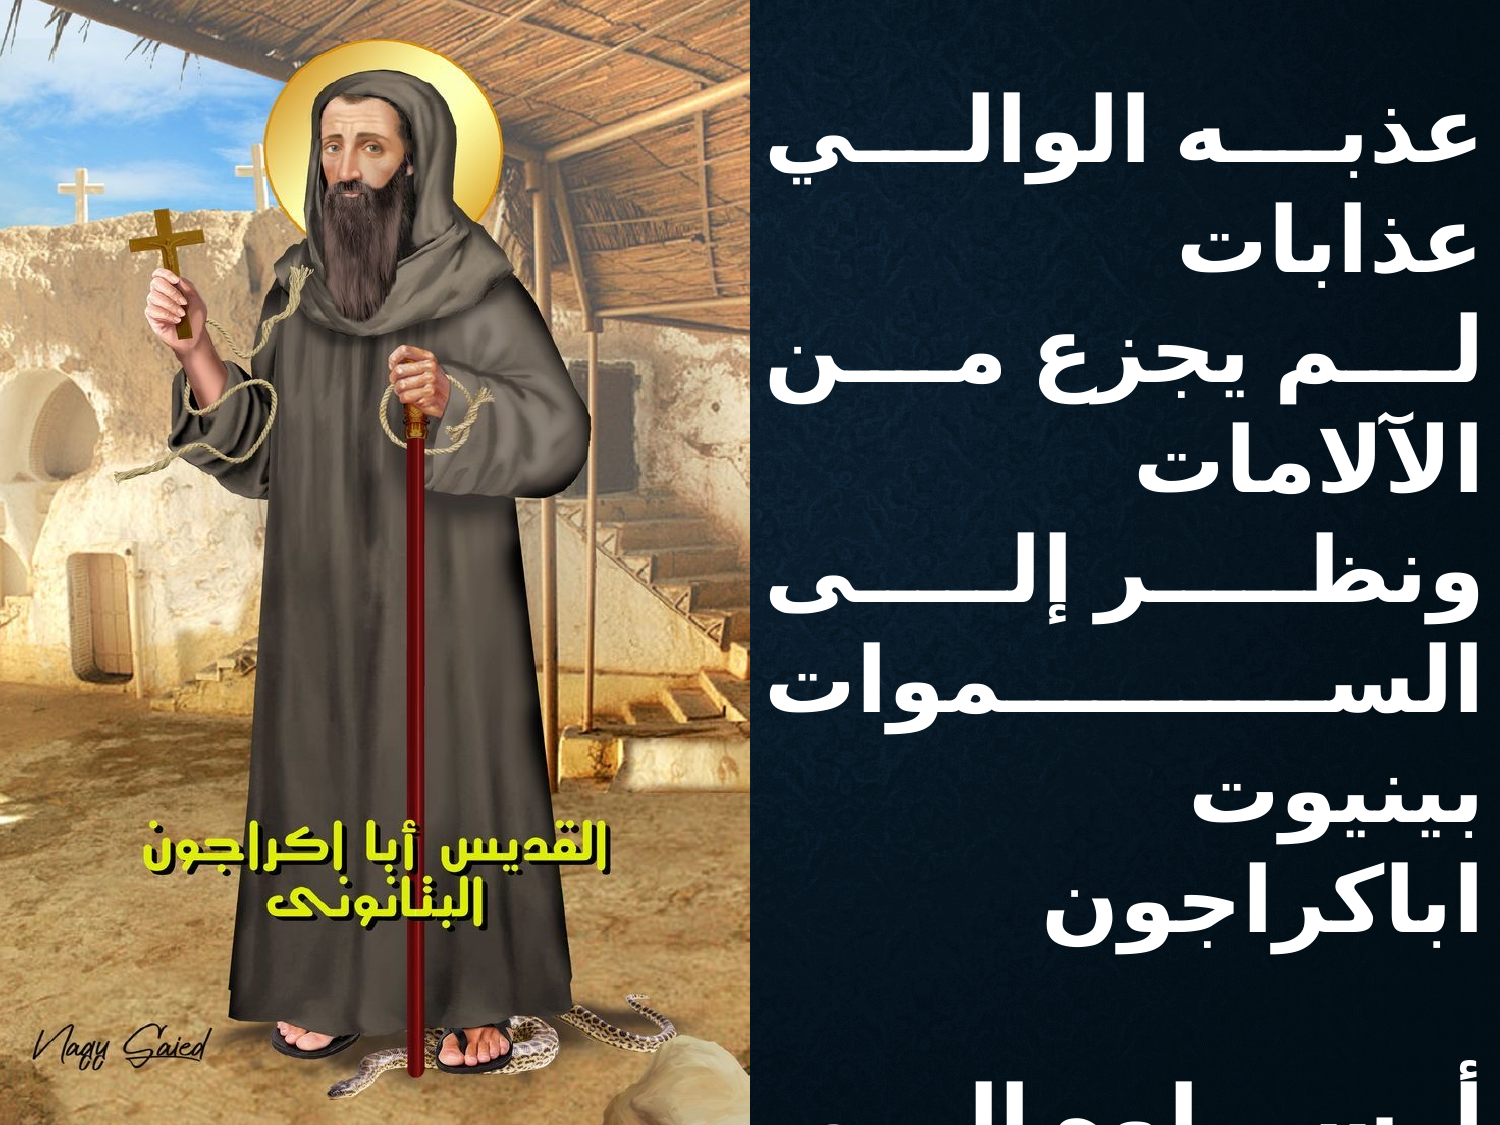

عذبه الوالي عذابات
لم يجزع من الآلامات
ونظر إلى السموات
بينيوت اباكراجون
أرسلوه إلى الإسكندرية
وكتبوا القضية
إيمانه بالمسيحية
بينيوت اباكراجون